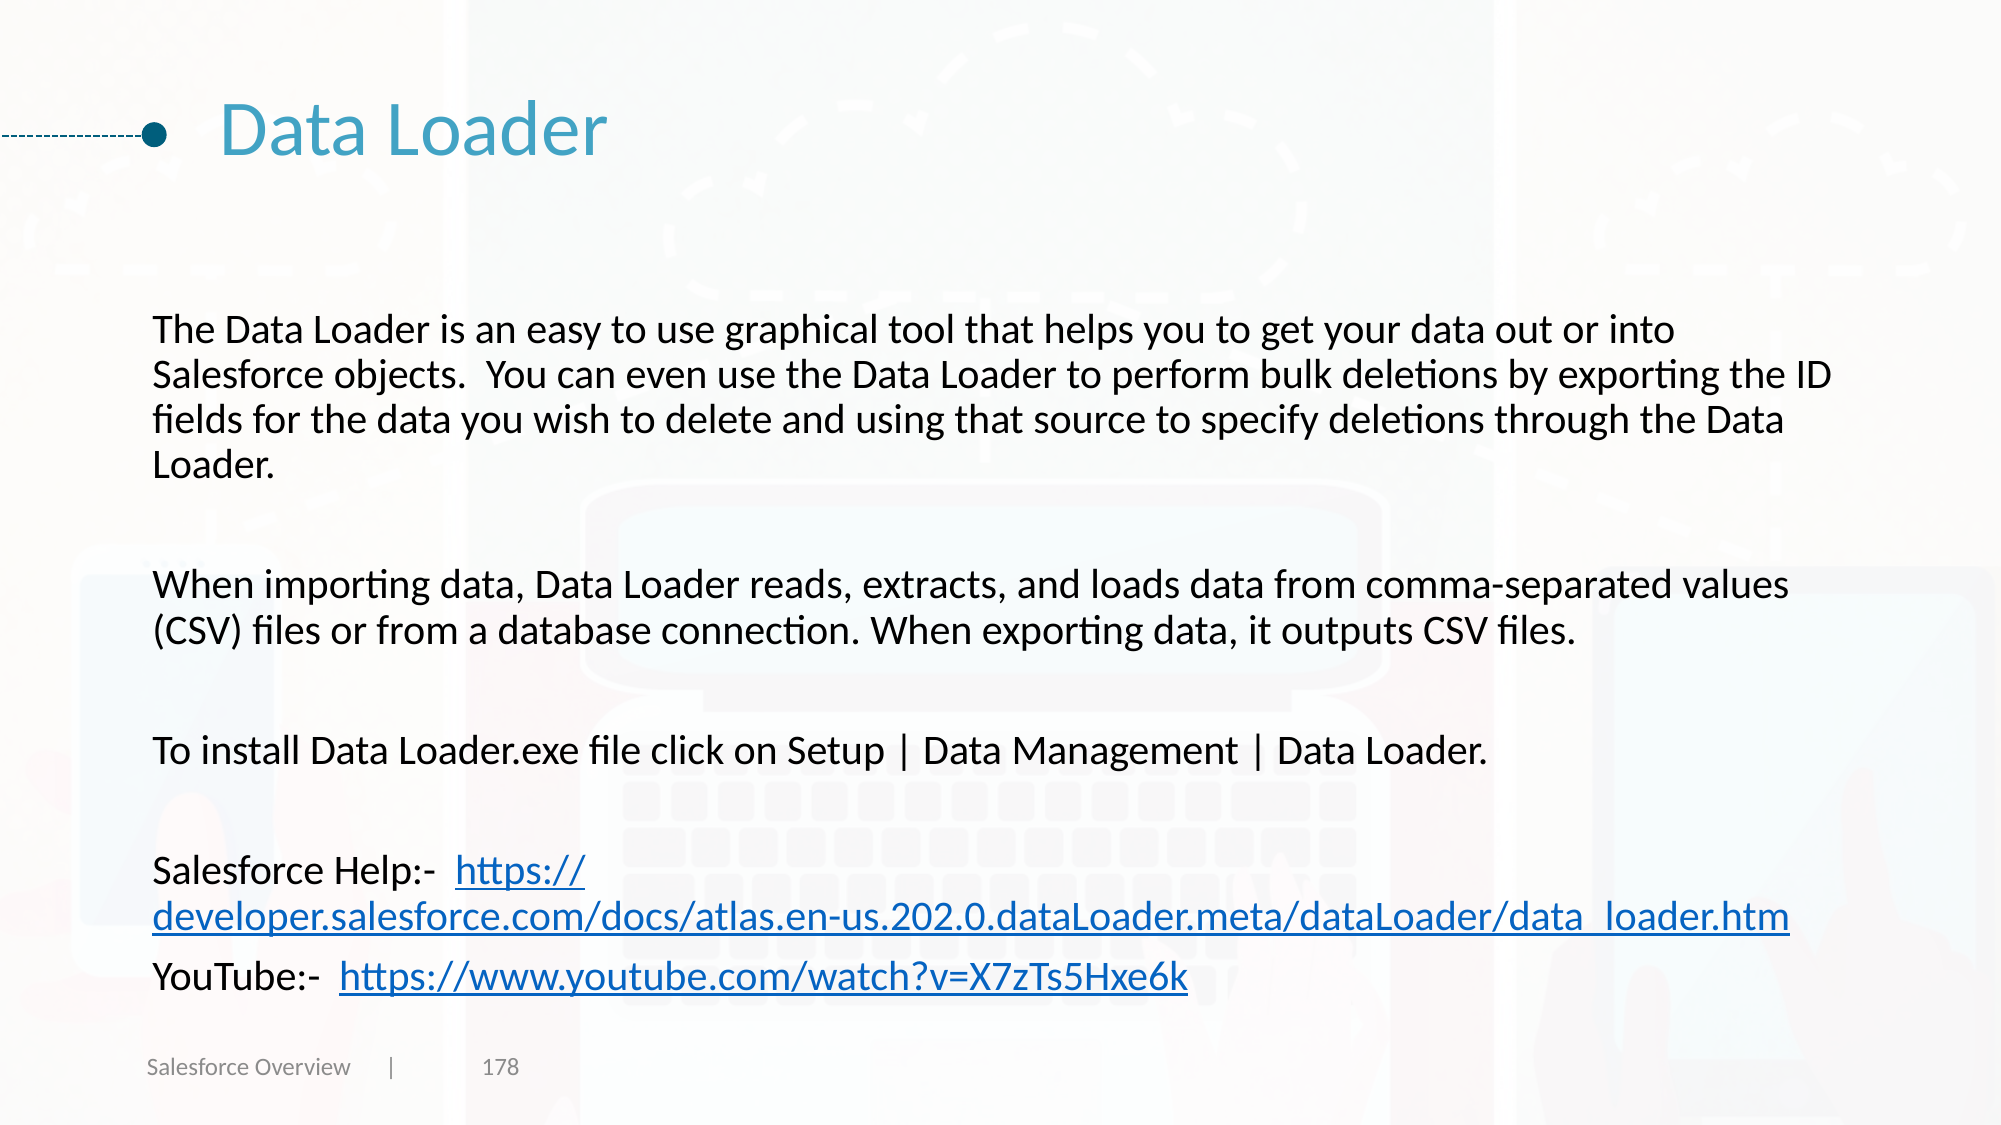

# Data Loader
The Data Loader is an easy to use graphical tool that helps you to get your data out or into Salesforce objects.  You can even use the Data Loader to perform bulk deletions by exporting the ID fields for the data you wish to delete and using that source to specify deletions through the Data Loader.

When importing data, Data Loader reads, extracts, and loads data from comma-separated values (CSV) files or from a database connection. When exporting data, it outputs CSV files.

To install Data Loader.exe file click on Setup | Data Management | Data Loader.

Salesforce Help:-  https://developer.salesforce.com/docs/atlas.en-us.202.0.dataLoader.meta/dataLoader/data_loader.htm
YouTube:-  https://www.youtube.com/watch?v=X7zTs5Hxe6k

Salesforce Overview      |
178